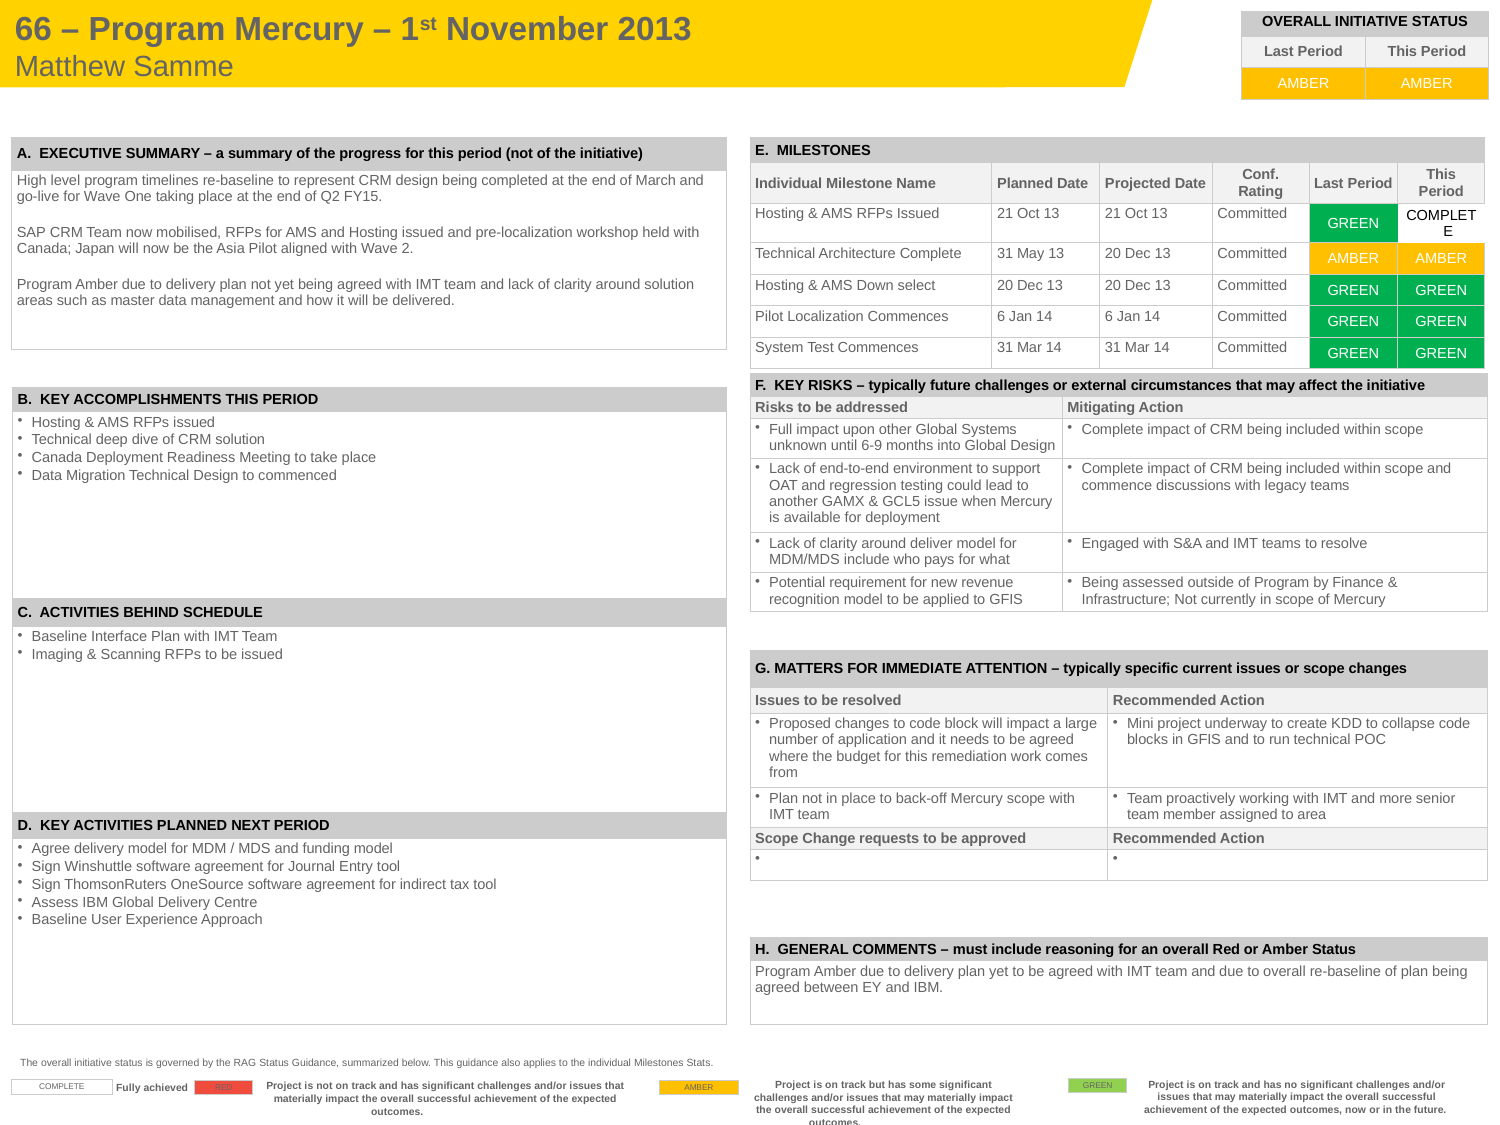

66 – Program Mercury – 1st November 2013
Matthew Samme
| OVERALL INITIATIVE STATUS |  |
| --- | --- |
| Last Period | This Period |
| AMBER | AMBER |
| A. EXECUTIVE SUMMARY – a summary of the progress for this period (not of the initiative) |
| --- |
| High level program timelines re-baseline to represent CRM design being completed at the end of March and go-live for Wave One taking place at the end of Q2 FY15. SAP CRM Team now mobilised, RFPs for AMS and Hosting issued and pre-localization workshop held with Canada; Japan will now be the Asia Pilot aligned with Wave 2. Program Amber due to delivery plan not yet being agreed with IMT team and lack of clarity around solution areas such as master data management and how it will be delivered. |
| E. MILESTONES |  |  |  |  |  |
| --- | --- | --- | --- | --- | --- |
| Individual Milestone Name | Planned Date | Projected Date | Conf. Rating | Last Period | This Period |
| Hosting & AMS RFPs Issued | 21 Oct 13 | 21 Oct 13 | Committed | GREEN | COMPLETE |
| Technical Architecture Complete | 31 May 13 | 20 Dec 13 | Committed | AMBER | AMBER |
| Hosting & AMS Down select | 20 Dec 13 | 20 Dec 13 | Committed | GREEN | GREEN |
| Pilot Localization Commences | 6 Jan 14 | 6 Jan 14 | Committed | GREEN | GREEN |
| System Test Commences | 31 Mar 14 | 31 Mar 14 | Committed | GREEN | GREEN |
| F. KEY RISKS – typically future challenges or external circumstances that may affect the initiative |  |
| --- | --- |
| Risks to be addressed | Mitigating Action |
| Full impact upon other Global Systems unknown until 6-9 months into Global Design | Complete impact of CRM being included within scope |
| Lack of end-to-end environment to support OAT and regression testing could lead to another GAMX & GCL5 issue when Mercury is available for deployment | Complete impact of CRM being included within scope and commence discussions with legacy teams |
| Lack of clarity around deliver model for MDM/MDS include who pays for what | Engaged with S&A and IMT teams to resolve |
| Potential requirement for new revenue recognition model to be applied to GFIS | Being assessed outside of Program by Finance & Infrastructure; Not currently in scope of Mercury |
| B. KEY ACCOMPLISHMENTS THIS PERIOD |
| --- |
| Hosting & AMS RFPs issued Technical deep dive of CRM solution Canada Deployment Readiness Meeting to take place Data Migration Technical Design to commenced |
| C. ACTIVITIES BEHIND SCHEDULE |
| Baseline Interface Plan with IMT Team Imaging & Scanning RFPs to be issued |
| D. KEY ACTIVITIES PLANNED NEXT PERIOD |
| Agree delivery model for MDM / MDS and funding model Sign Winshuttle software agreement for Journal Entry tool Sign ThomsonRuters OneSource software agreement for indirect tax tool Assess IBM Global Delivery Centre Baseline User Experience Approach |
| G. MATTERS FOR IMMEDIATE ATTENTION – typically specific current issues or scope changes |  |
| --- | --- |
| Issues to be resolved | Recommended Action |
| Proposed changes to code block will impact a large number of application and it needs to be agreed where the budget for this remediation work comes from | Mini project underway to create KDD to collapse code blocks in GFIS and to run technical POC |
| Plan not in place to back-off Mercury scope with IMT team | Team proactively working with IMT and more senior team member assigned to area |
| Scope Change requests to be approved | Recommended Action |
|  |  |
| H. GENERAL COMMENTS – must include reasoning for an overall Red or Amber Status |
| --- |
| Program Amber due to delivery plan yet to be agreed with IMT team and due to overall re-baseline of plan being agreed between EY and IBM. |
The overall initiative status is governed by the RAG Status Guidance, summarized below. This guidance also applies to the individual Milestones Stats.

Project is on track and has no significant challenges and/or issues that may materially impact the overall successful achievement of the expected outcomes, now or in the future.

Project is on track but has some significant challenges and/or issues that may materially impact the overall successful achievement of the expected outcomes.

Project is not on track and has significant challenges and/or issues that materially impact the overall successful achievement of the expected outcomes.
Fully achieved
| GREEN |
| --- |
| COMPLETE |
| --- |
| AMBER |
| --- |
| RED |
| --- |